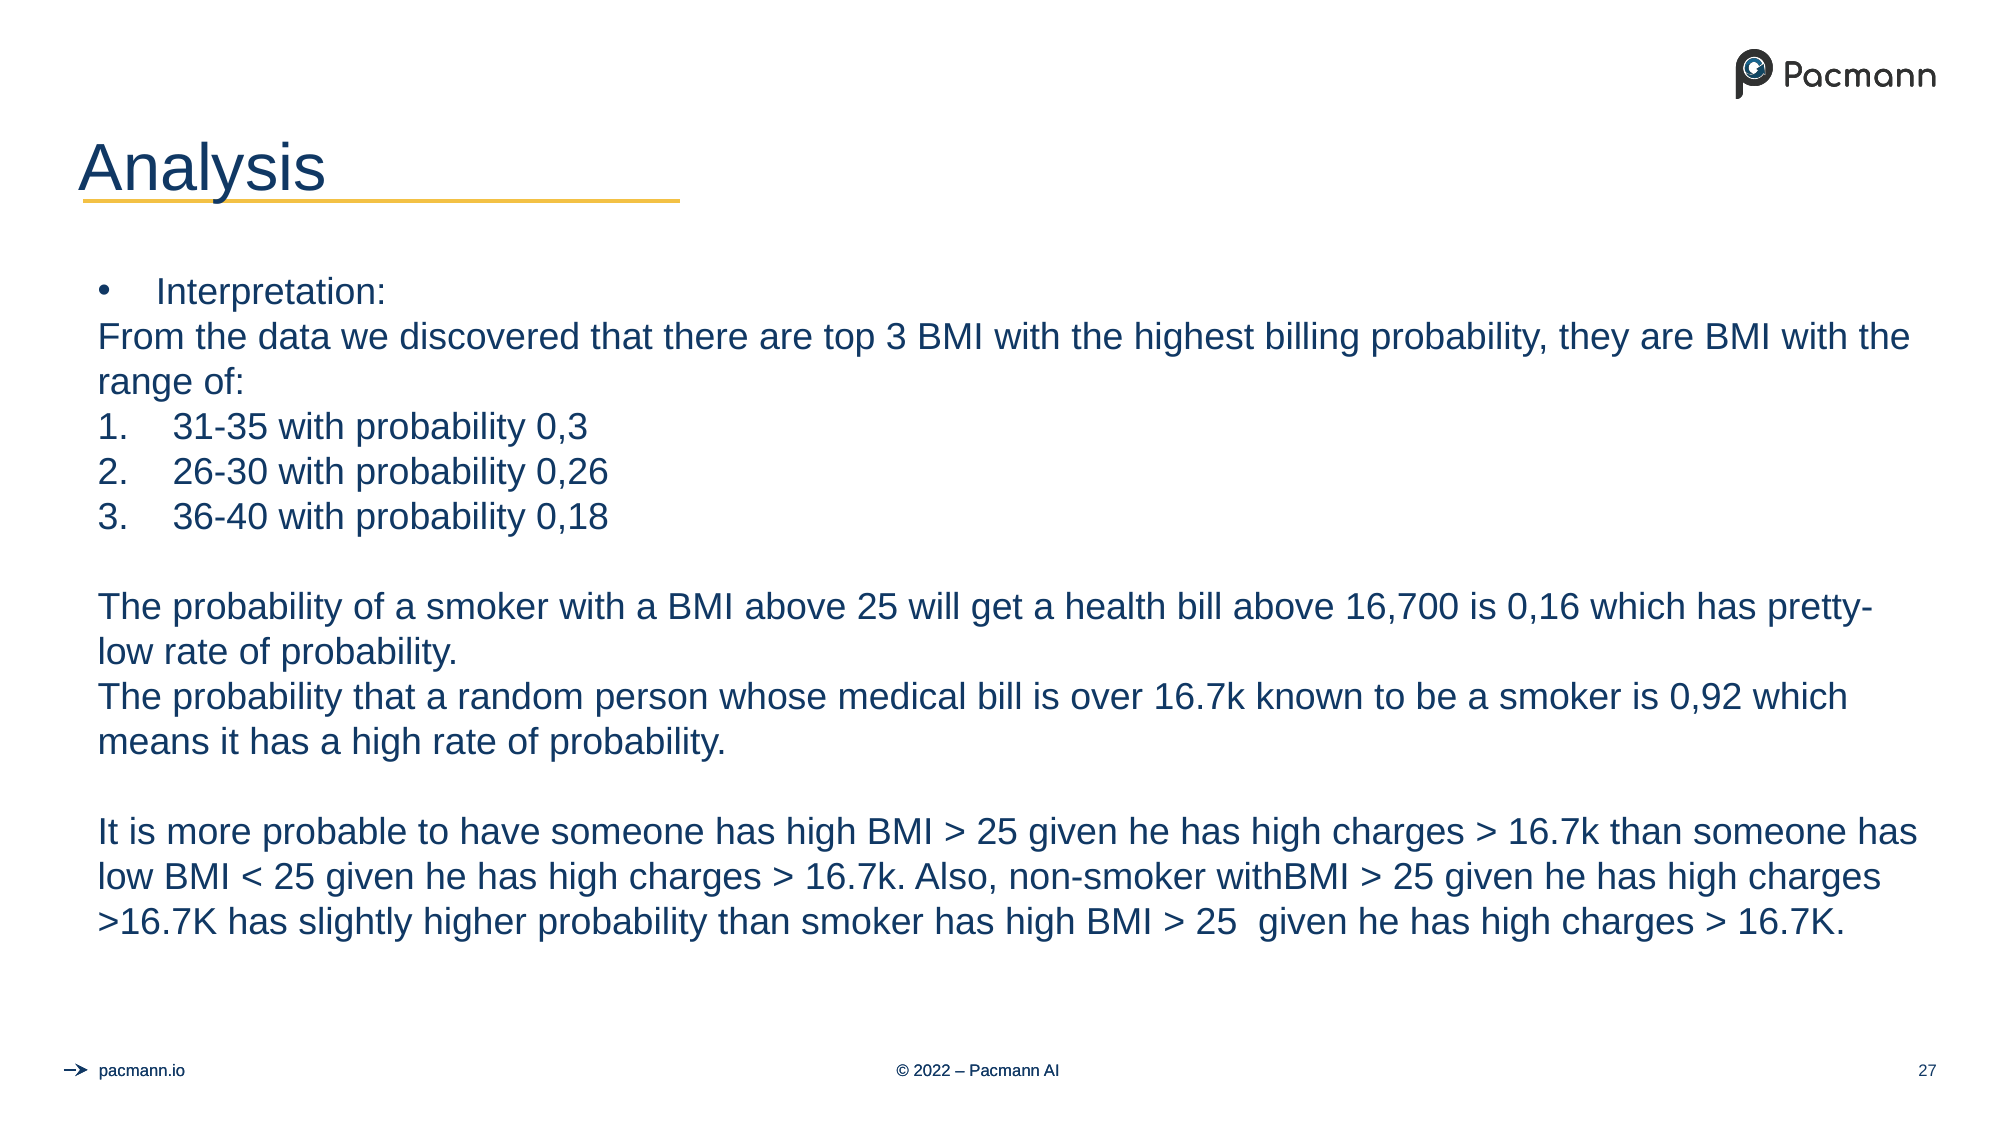

# Analysis
Interpretation:
From the data we discovered that there are top 3 BMI with the highest billing probability, they are BMI with the range of:
31-35 with probability 0,3
26-30 with probability 0,26
36-40 with probability 0,18

The probability of a smoker with a BMI above 25 will get a health bill above 16,700 is 0,16 which has pretty-low rate of probability.
The probability that a random person whose medical bill is over 16.7k known to be a smoker is 0,92 which means it has a high rate of probability.

It is more probable to have someone has high BMI > 25 given he has high charges > 16.7k than someone has low BMI < 25 given he has high charges > 16.7k. Also, non-smoker withBMI > 25 given he has high charges >16.7K has slightly higher probability than smoker has high BMI > 25  given he has high charges > 16.7K.